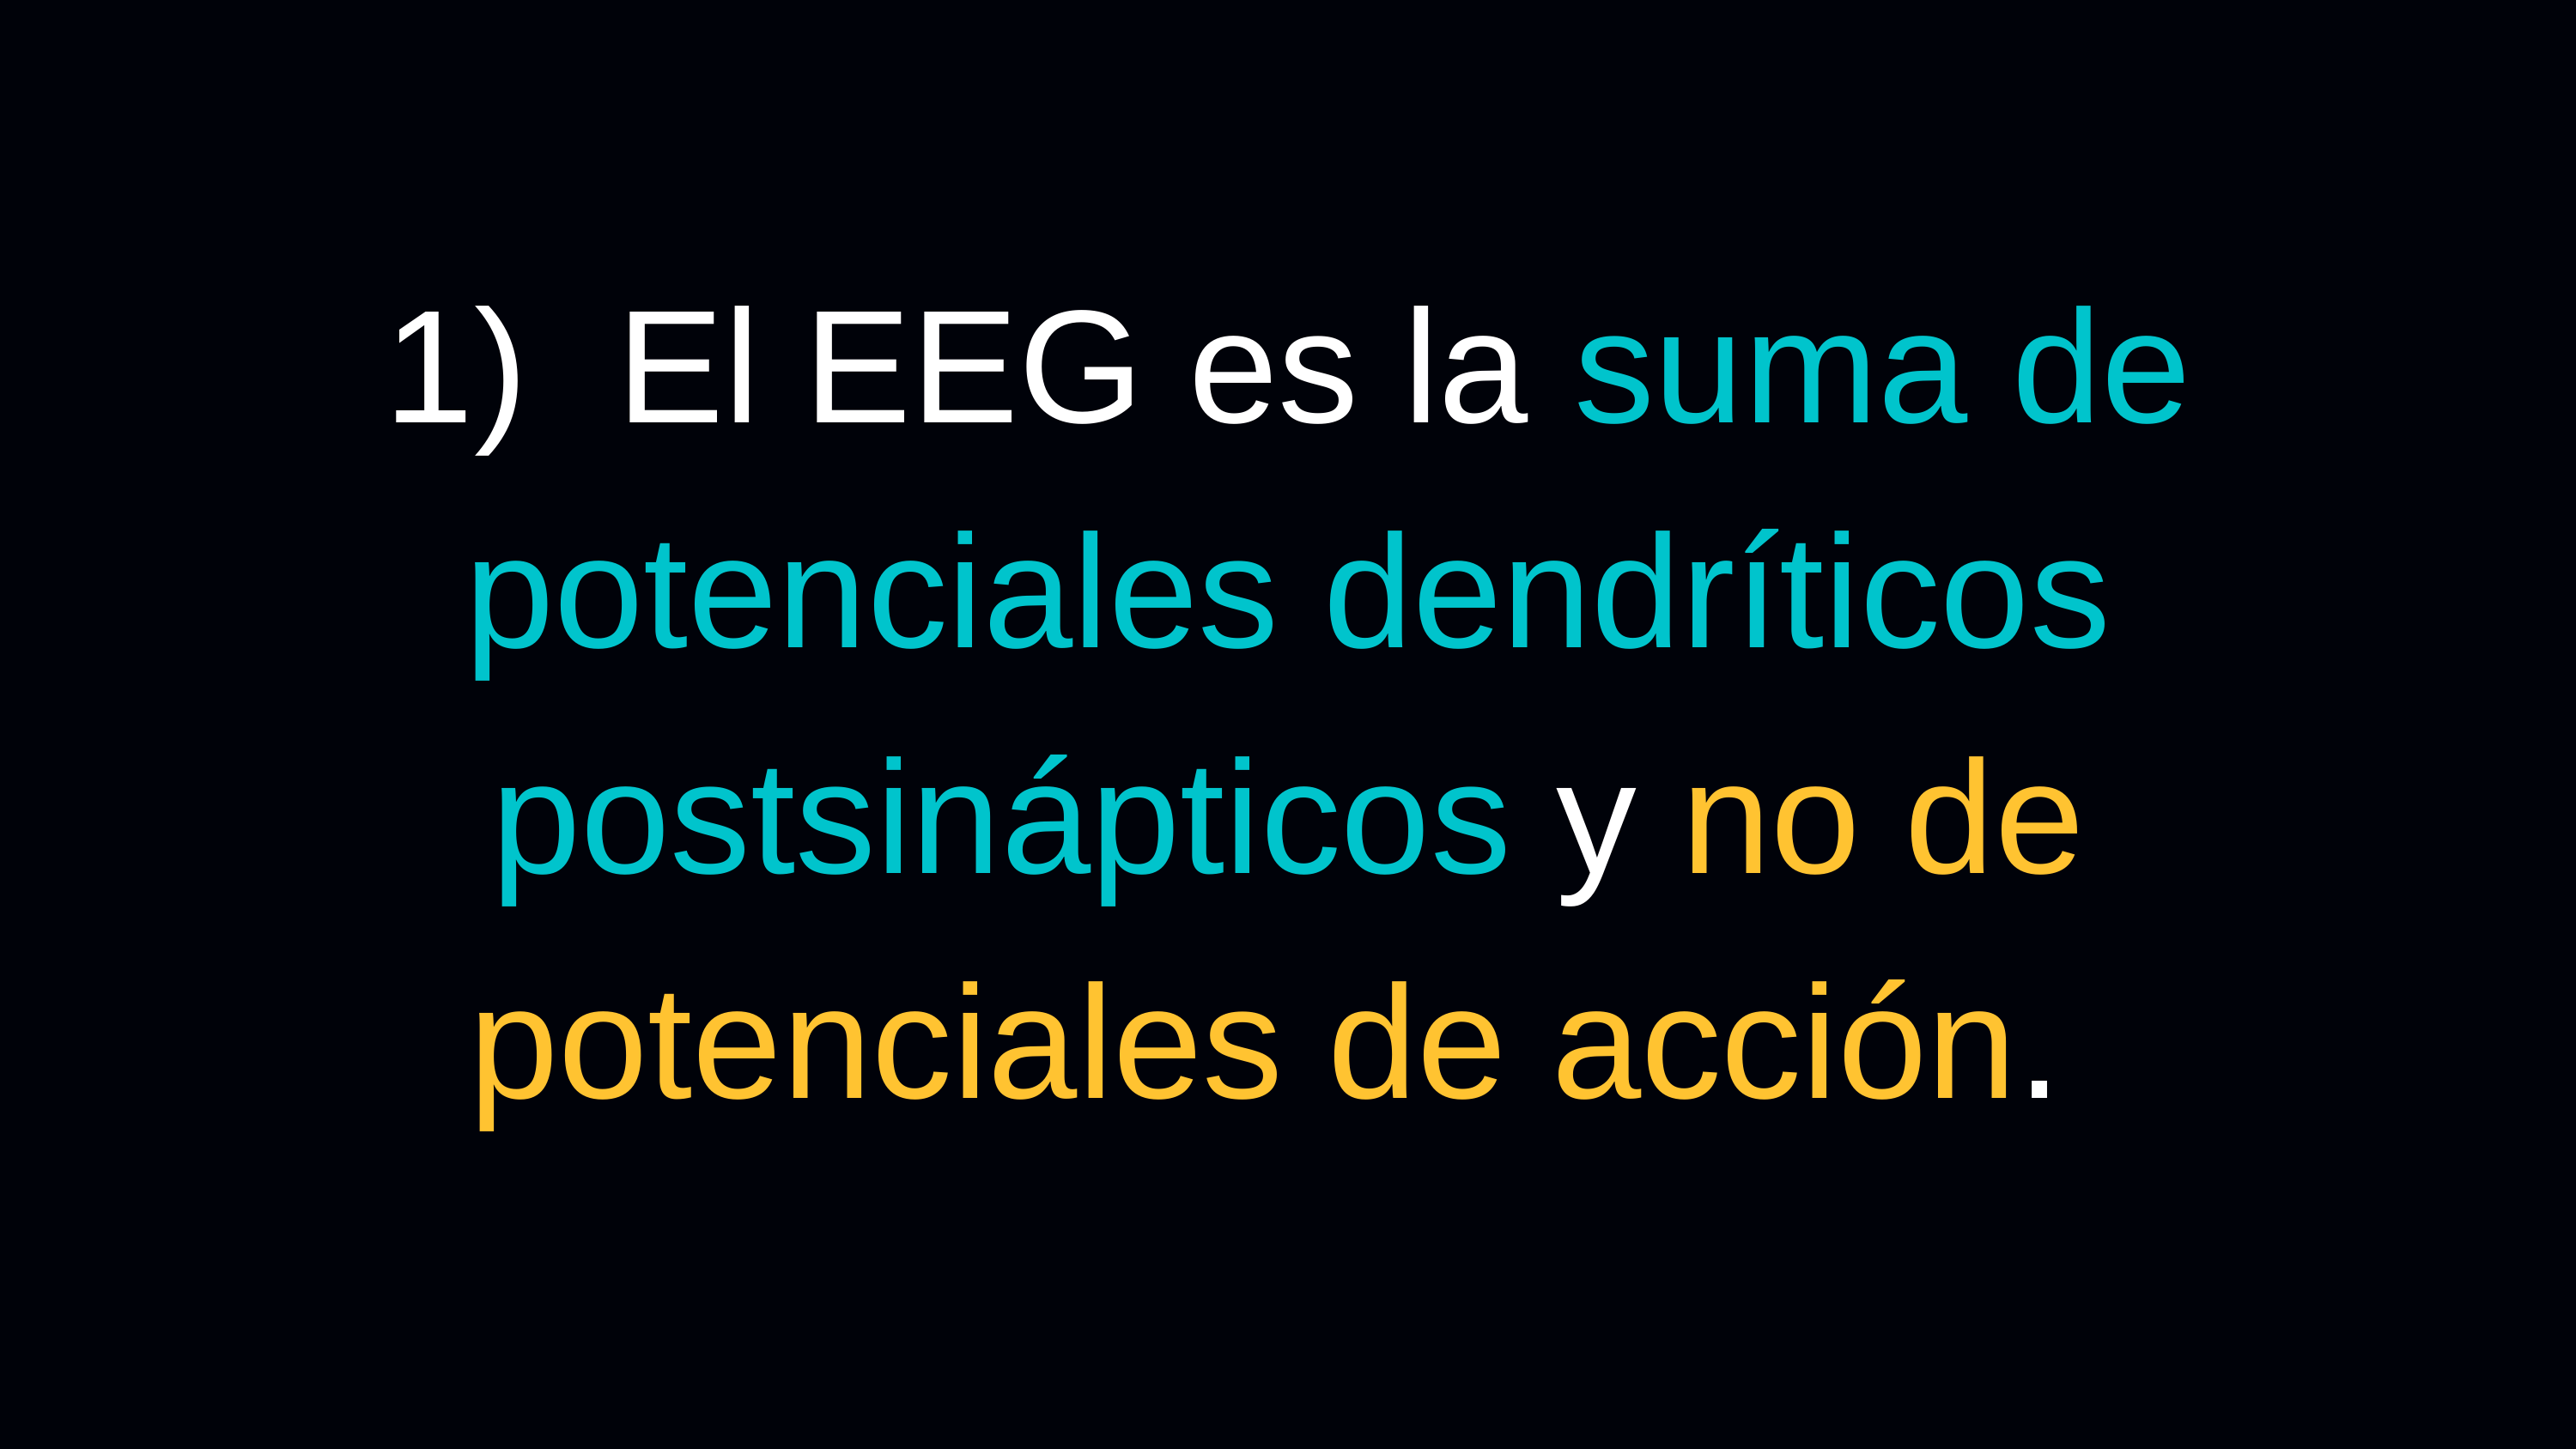

1)  El EEG es la suma de potenciales dendríticos postsinápticos y no de potenciales de acción.